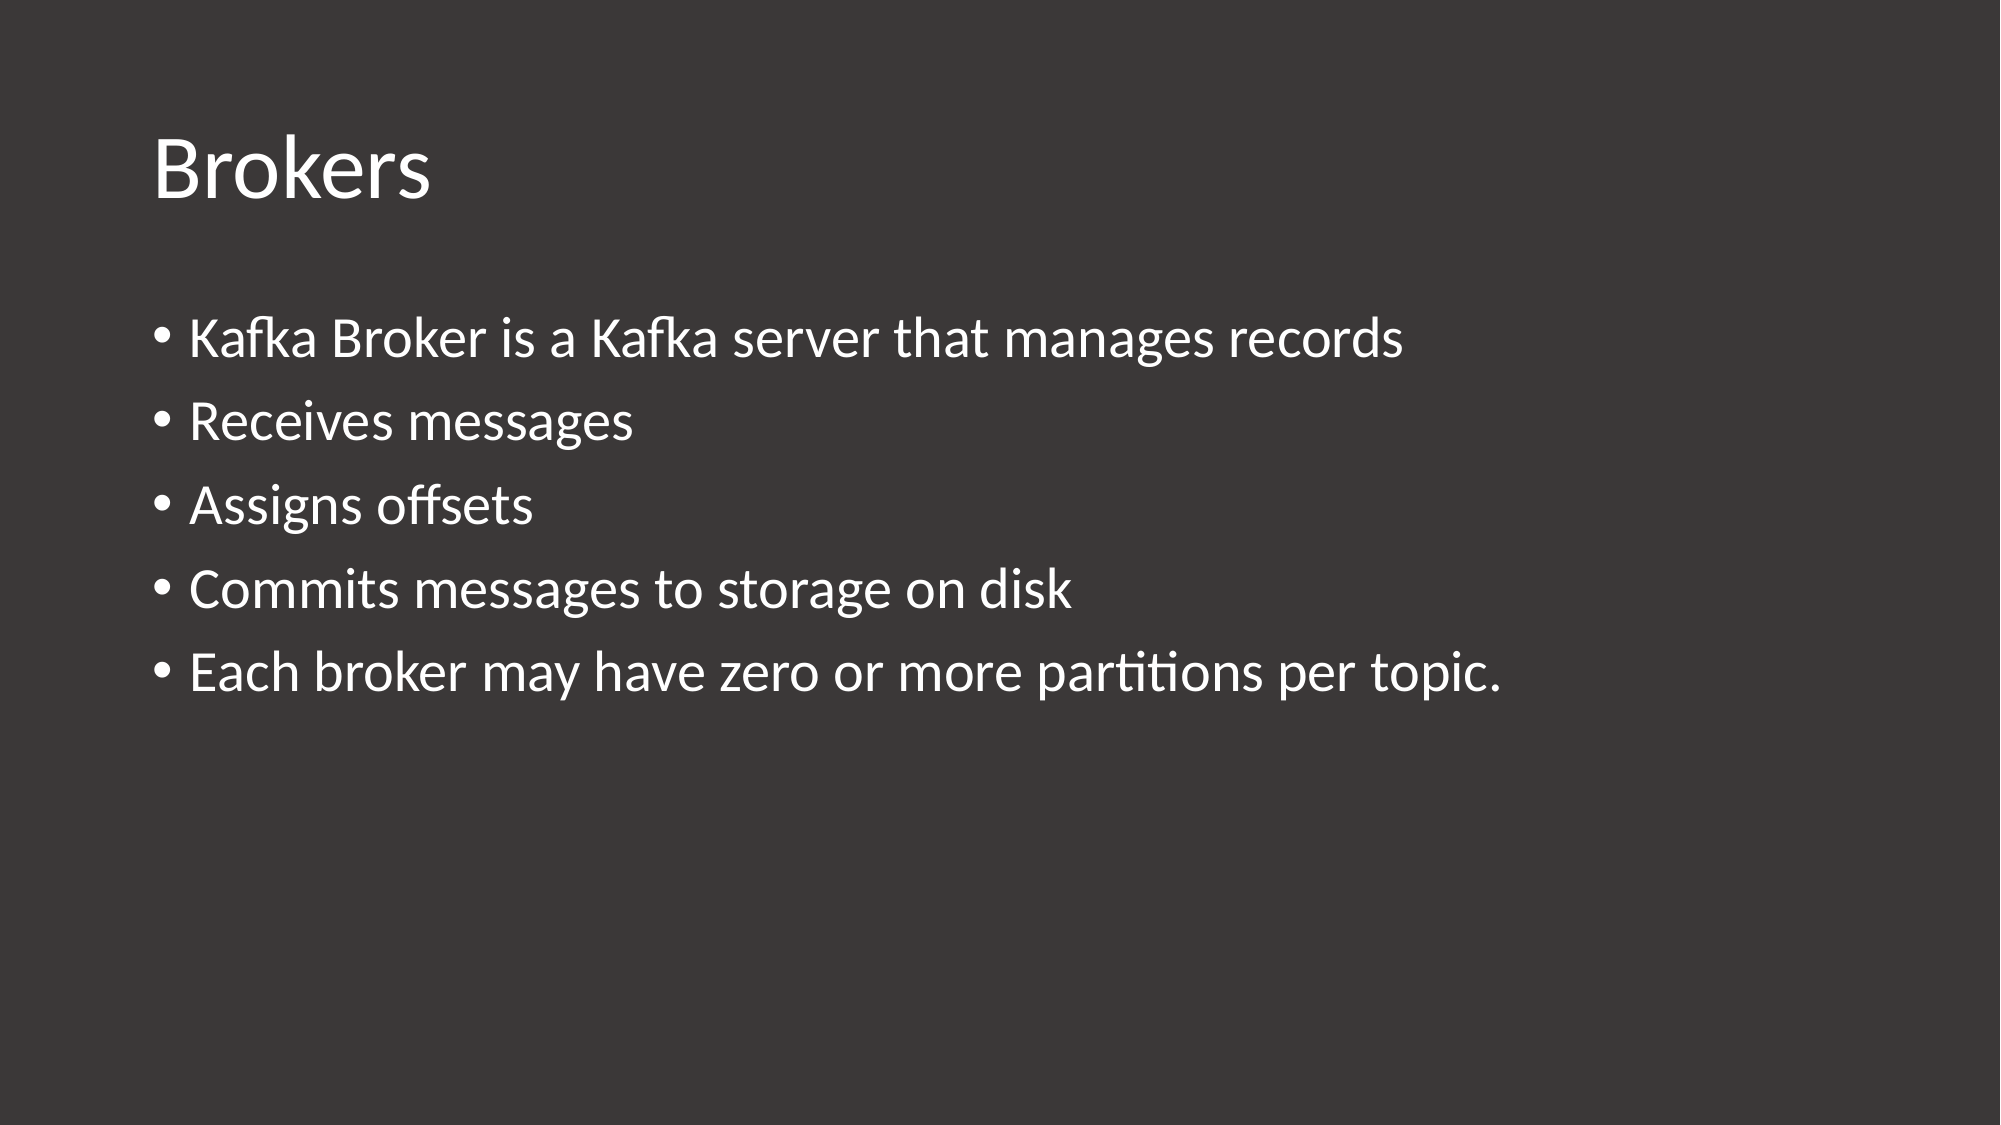

# Brokers
Kafka Broker is a Kafka server that manages records
Receives messages
Assigns offsets
Commits messages to storage on disk
Each broker may have zero or more partitions per topic.